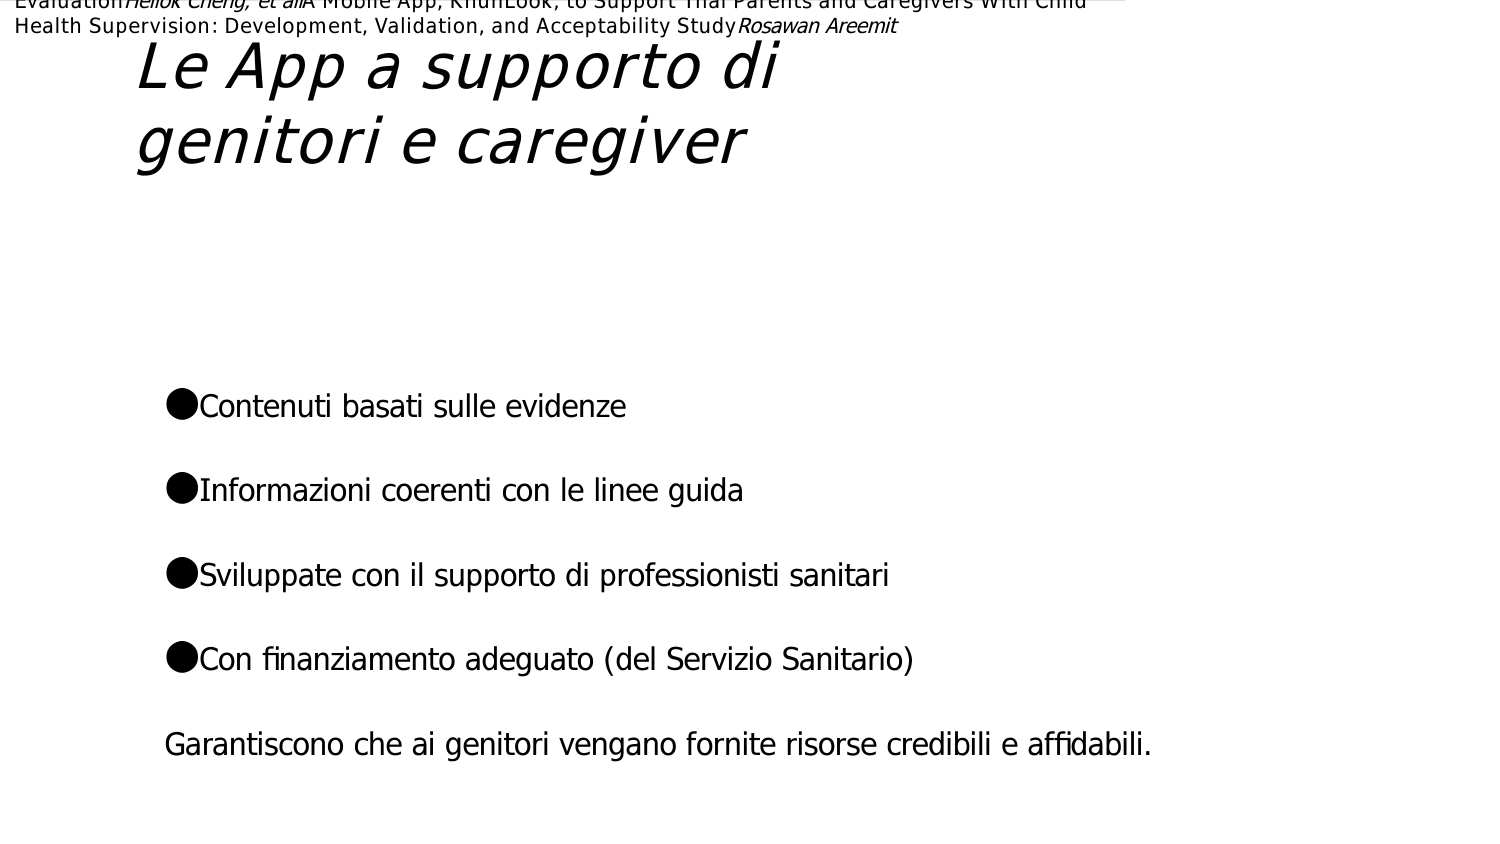

Content and Quality of Infant Feeding Smartphone Apps: Five-Year Update on a Systematic Search and EvaluationHeilok Cheng, et allA Mobile App, KhunLook, to Support Thai Parents and Caregivers With Child Health Supervision: Development, Validation, and Acceptability StudyRosawan Areemit

Le App a supporto di genitori e caregiver
Contenuti basati sulle evidenze
Informazioni coerenti con le linee guida
Sviluppate con il supporto di professionisti sanitari
Con finanziamento adeguato (del Servizio Sanitario)
Garantiscono che ai genitori vengano fornite risorse credibili e affidabili.